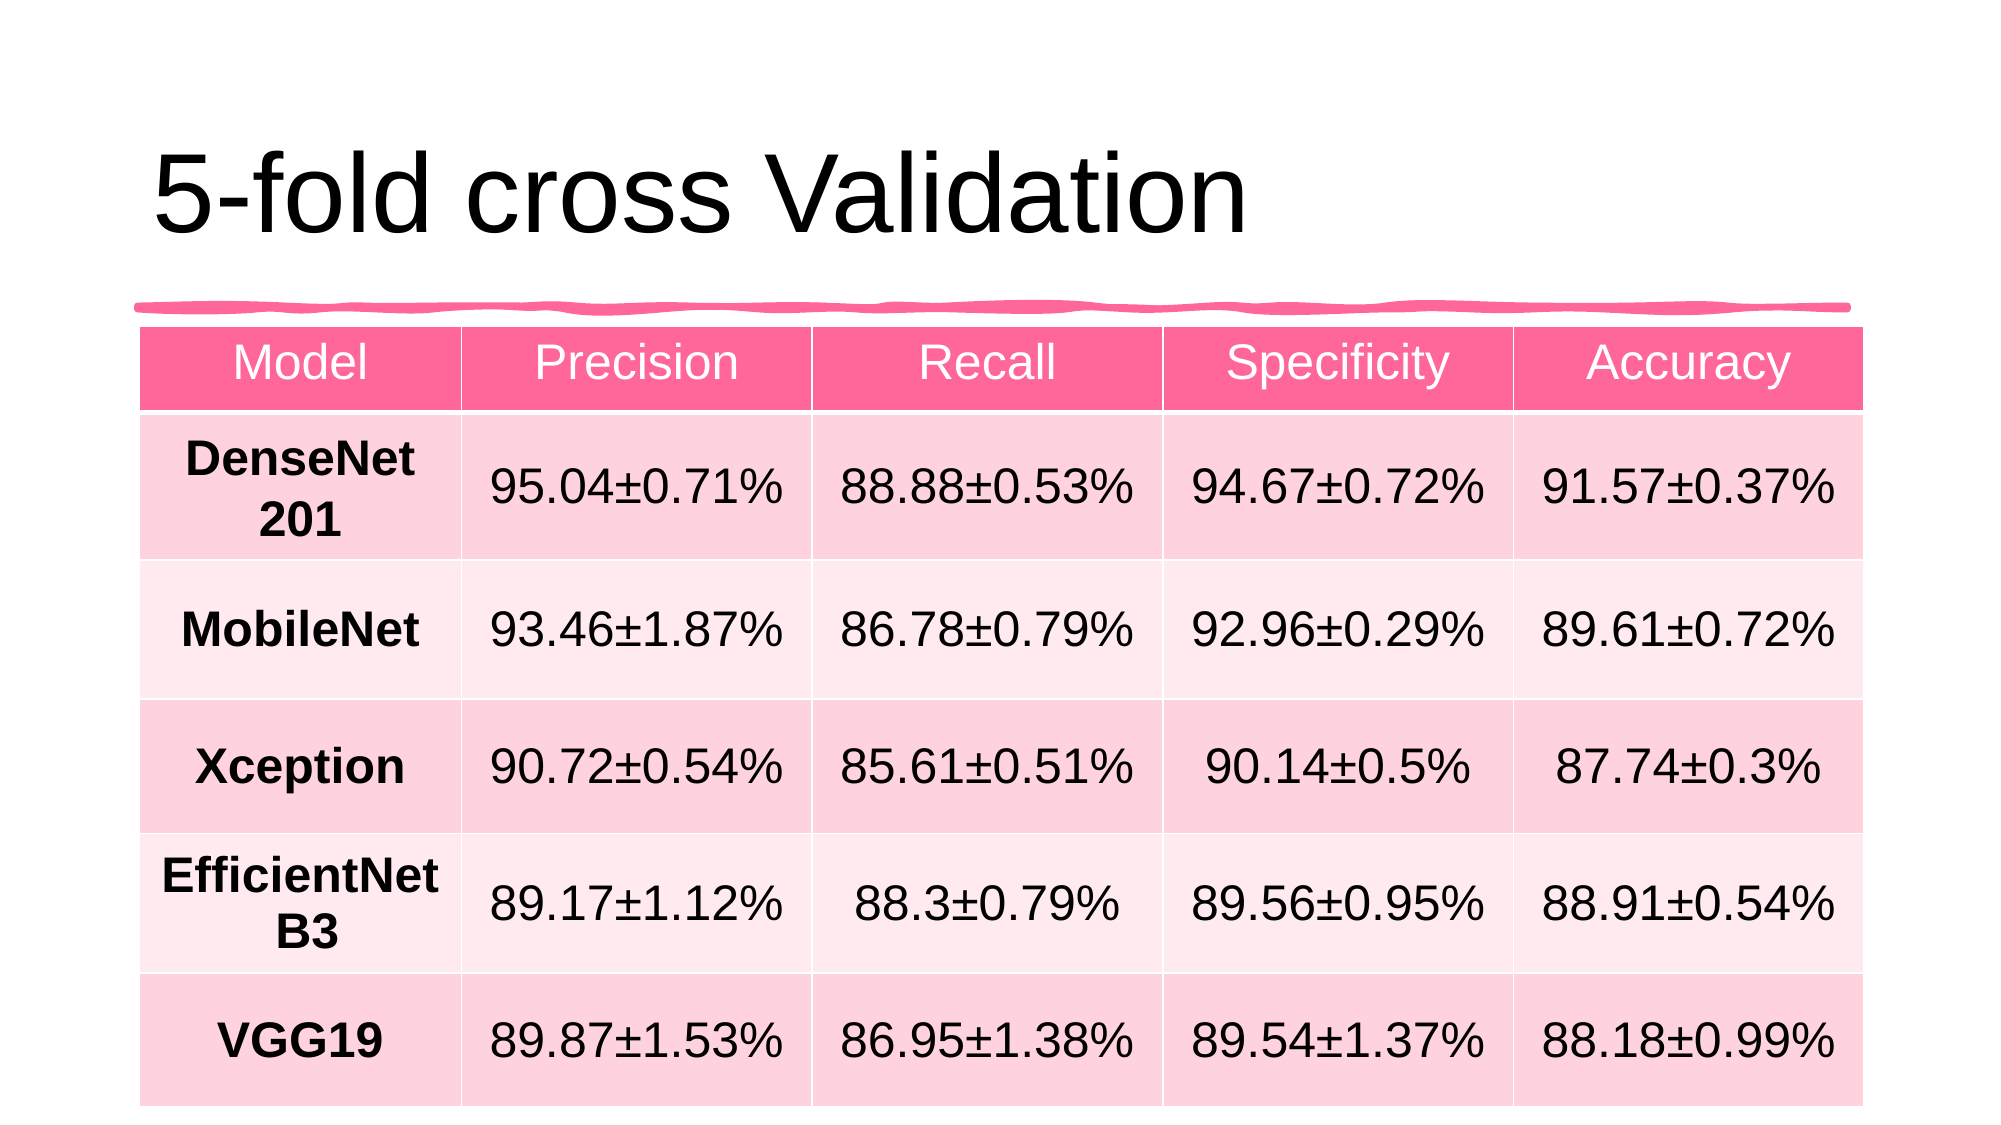

# 5-fold cross Validation

| Model | Precision | Recall | Specificity | Accuracy |
| --- | --- | --- | --- | --- |
| DenseNet 201 | 95.04±0.71% | 88.88±0.53% | 94.67±0.72% | 91.57±0.37% |
| MobileNet | 93.46±1.87% | 86.78±0.79% | 92.96±0.29% | 89.61±0.72% |
| Xception | 90.72±0.54% | 85.61±0.51% | 90.14±0.5% | 87.74±0.3% |
| EfficientNet B3 | 89.17±1.12% | 88.3±0.79% | 89.56±0.95% | 88.91±0.54% |
| VGG19 | 89.87±1.53% | 86.95±1.38% | 89.54±1.37% | 88.18±0.99% |